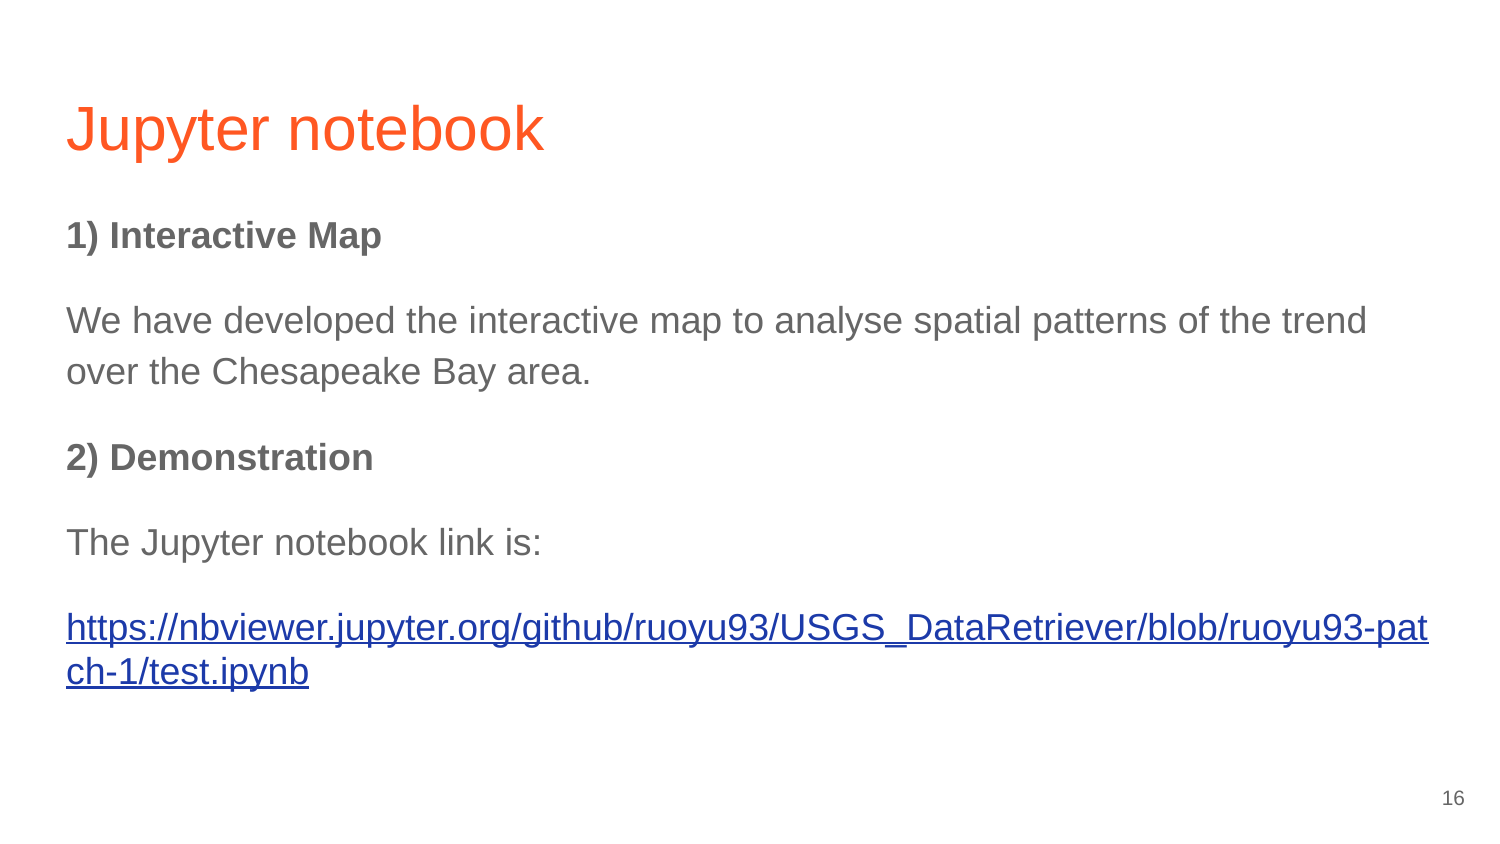

# Jupyter notebook
1) Interactive Map
We have developed the interactive map to analyse spatial patterns of the trend over the Chesapeake Bay area.
2) Demonstration
The Jupyter notebook link is:
https://nbviewer.jupyter.org/github/ruoyu93/USGS_DataRetriever/blob/ruoyu93-patch-1/test.ipynb
16